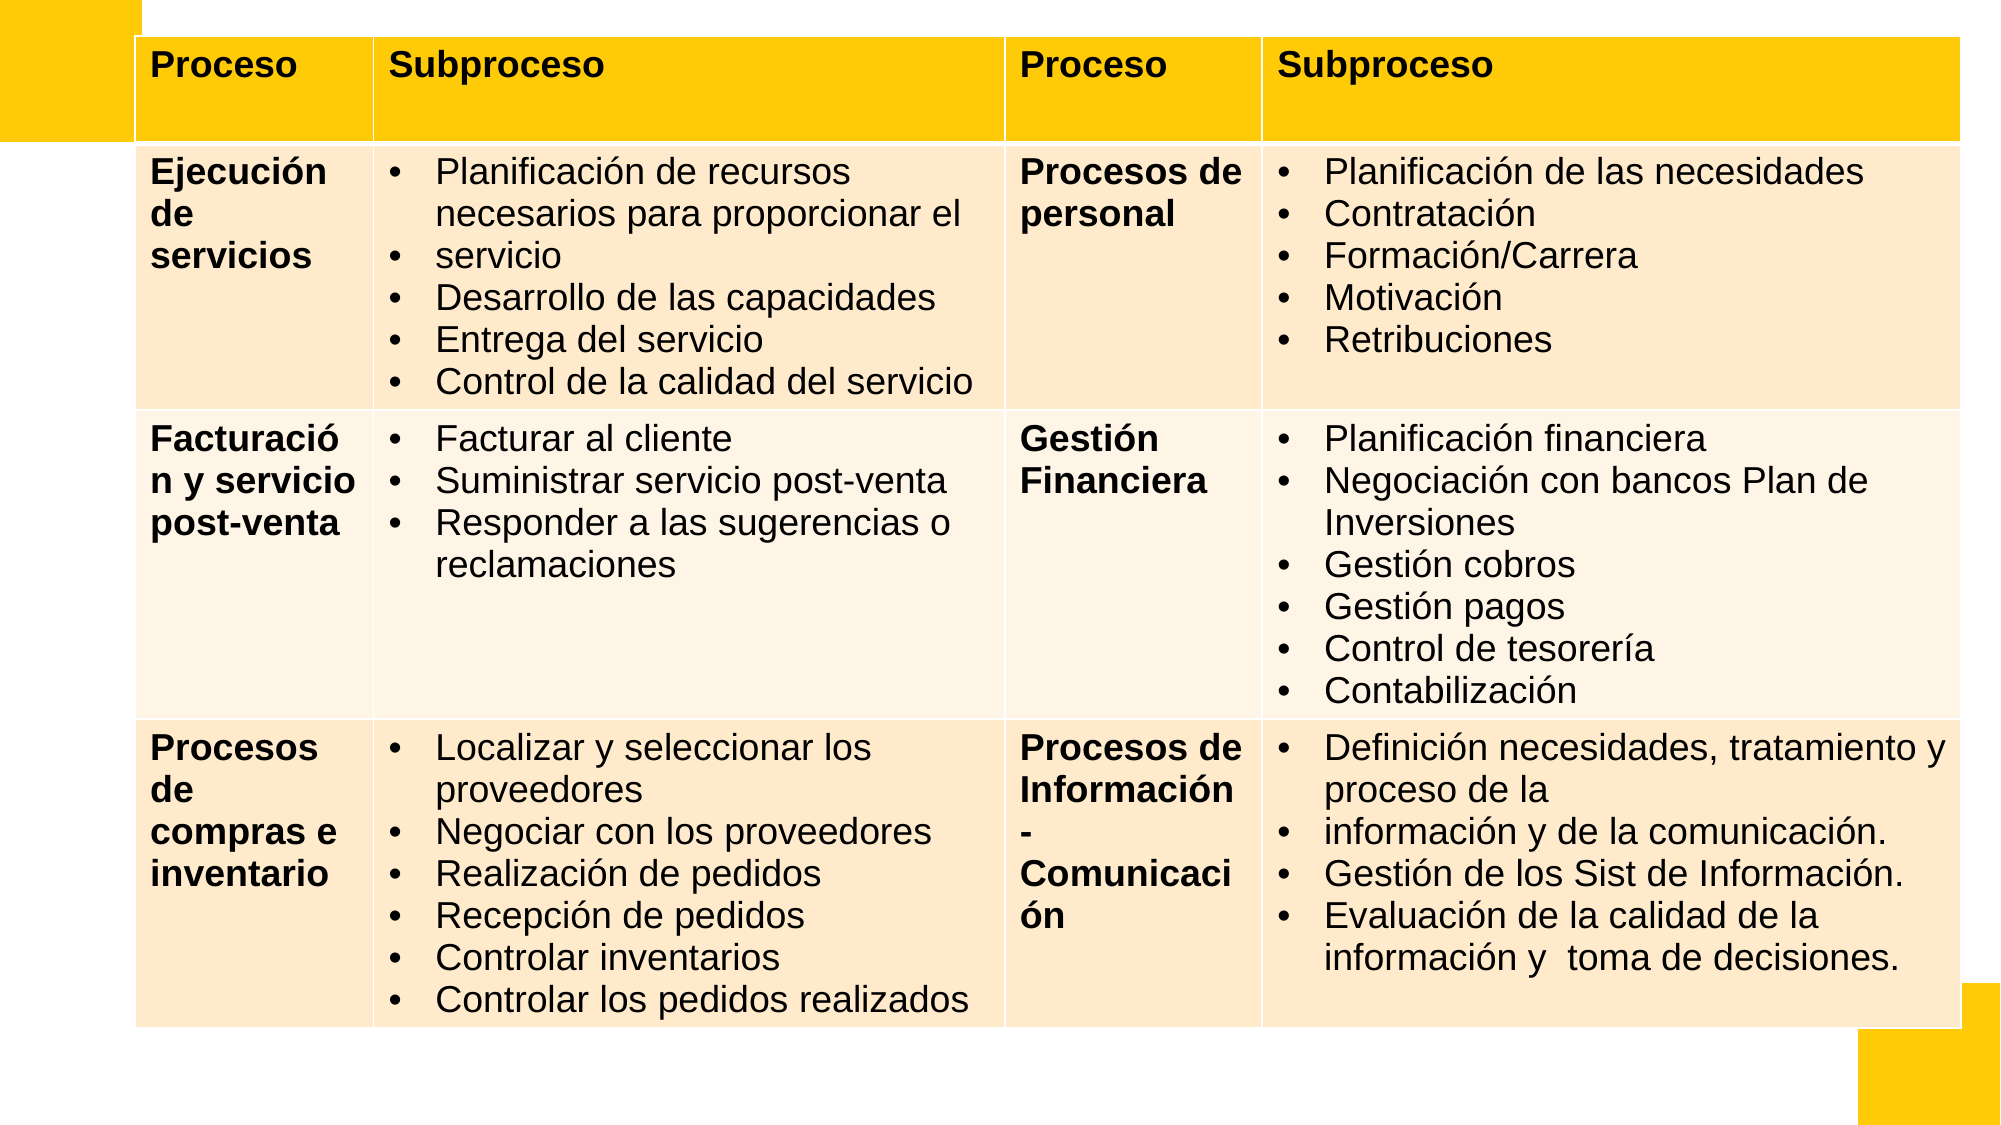

| Proceso | Subproceso | Proceso | Subproceso |
| --- | --- | --- | --- |
| Ejecución de servicios | Planificación de recursos necesarios para proporcionar el servicio Desarrollo de las capacidades Entrega del servicio Control de la calidad del servicio | Procesos de personal | Planificación de las necesidades Contratación Formación/Carrera Motivación Retribuciones |
| Facturación y servicio post-venta | Facturar al cliente Suministrar servicio post-venta Responder a las sugerencias o reclamaciones | Gestión Financiera | Planificación financiera Negociación con bancos Plan de Inversiones Gestión cobros Gestión pagos Control de tesorería Contabilización |
| Procesos de compras e inventario | Localizar y seleccionar los proveedores Negociar con los proveedores Realización de pedidos Recepción de pedidos Controlar inventarios Controlar los pedidos realizados | Procesos de Información - Comunicación | Definición necesidades, tratamiento y proceso de la información y de la comunicación. Gestión de los Sist de Información. Evaluación de la calidad de la información y toma de decisiones. |